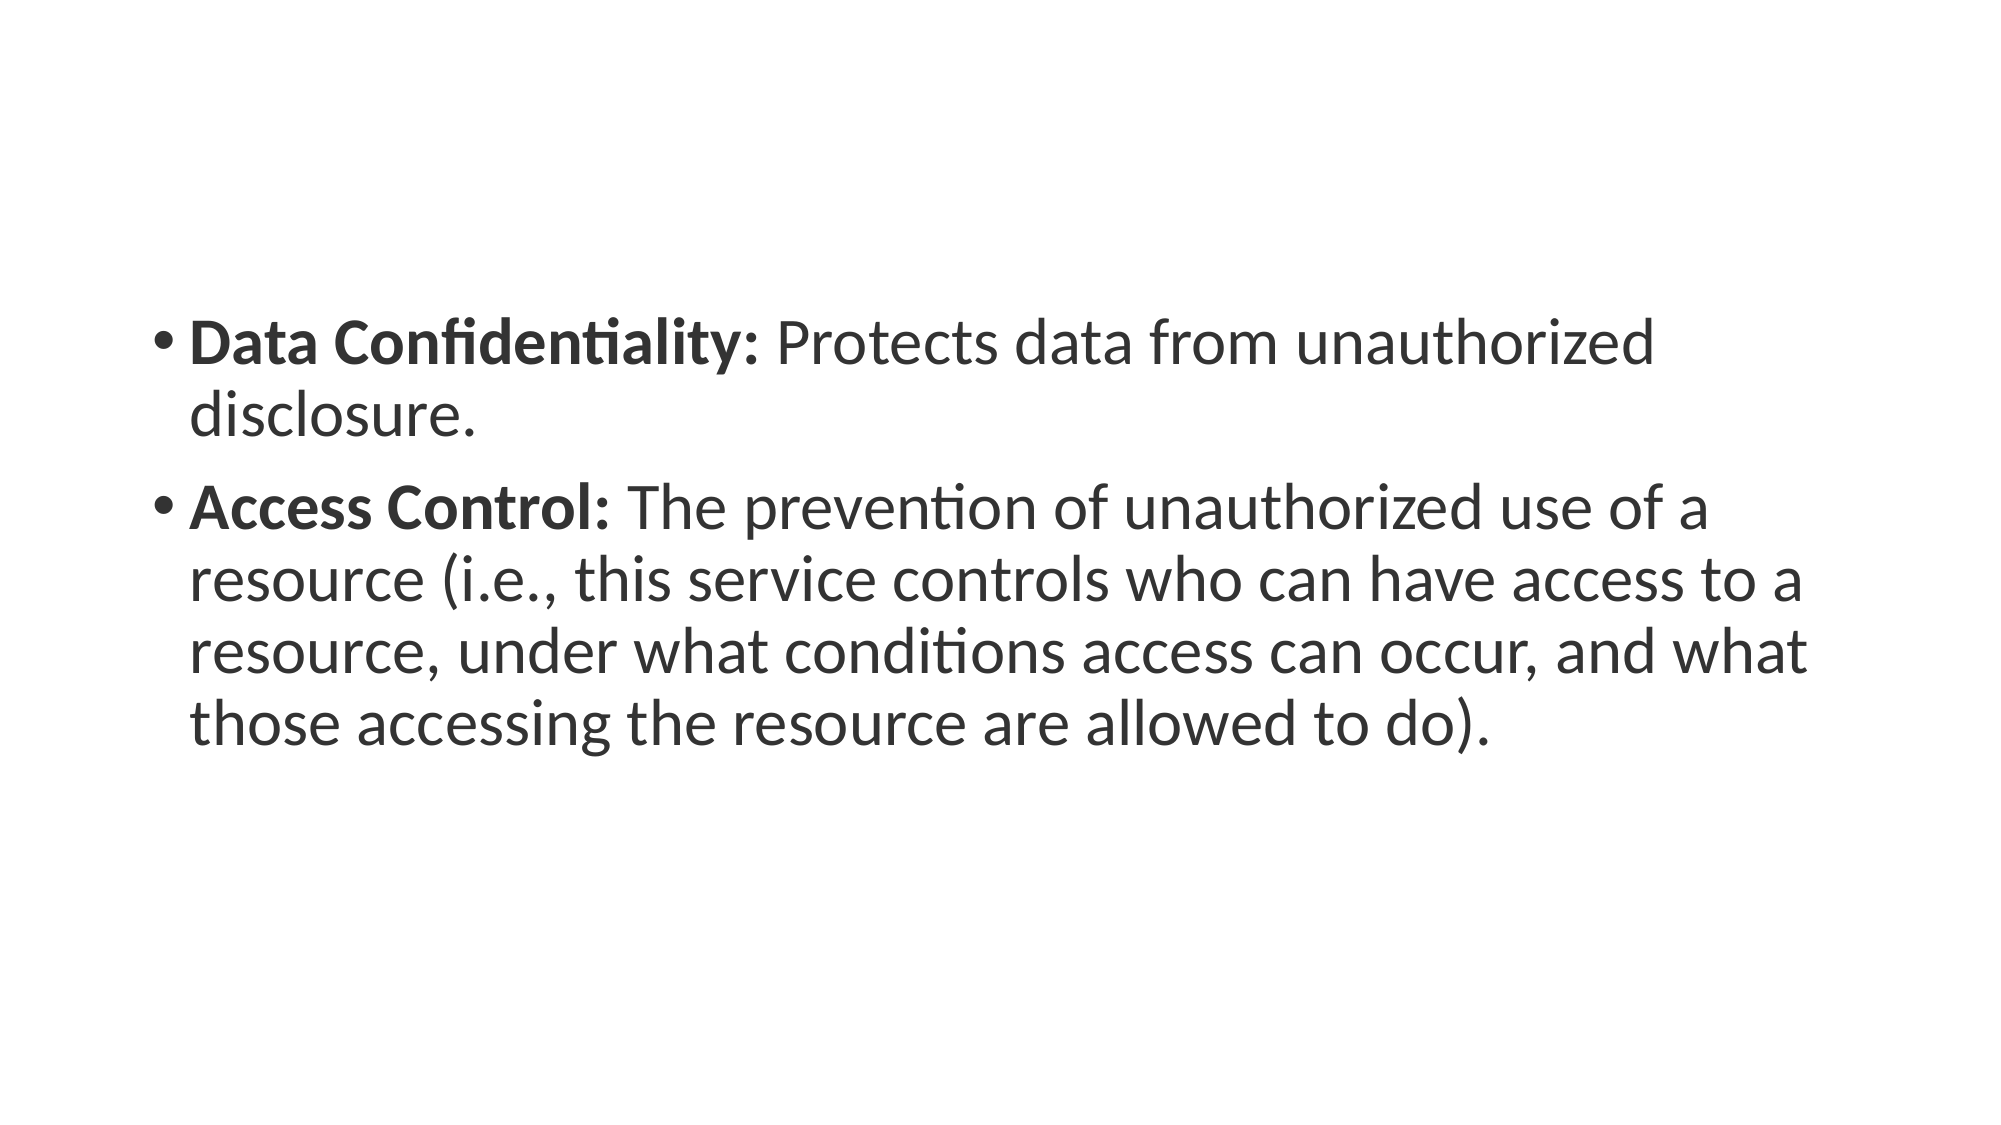

#
Data Confidentiality: Protects data from unauthorized disclosure.
Access Control: The prevention of unauthorized use of a resource (i.e., this service controls who can have access to a resource, under what conditions access can occur, and what those accessing the resource are allowed to do).